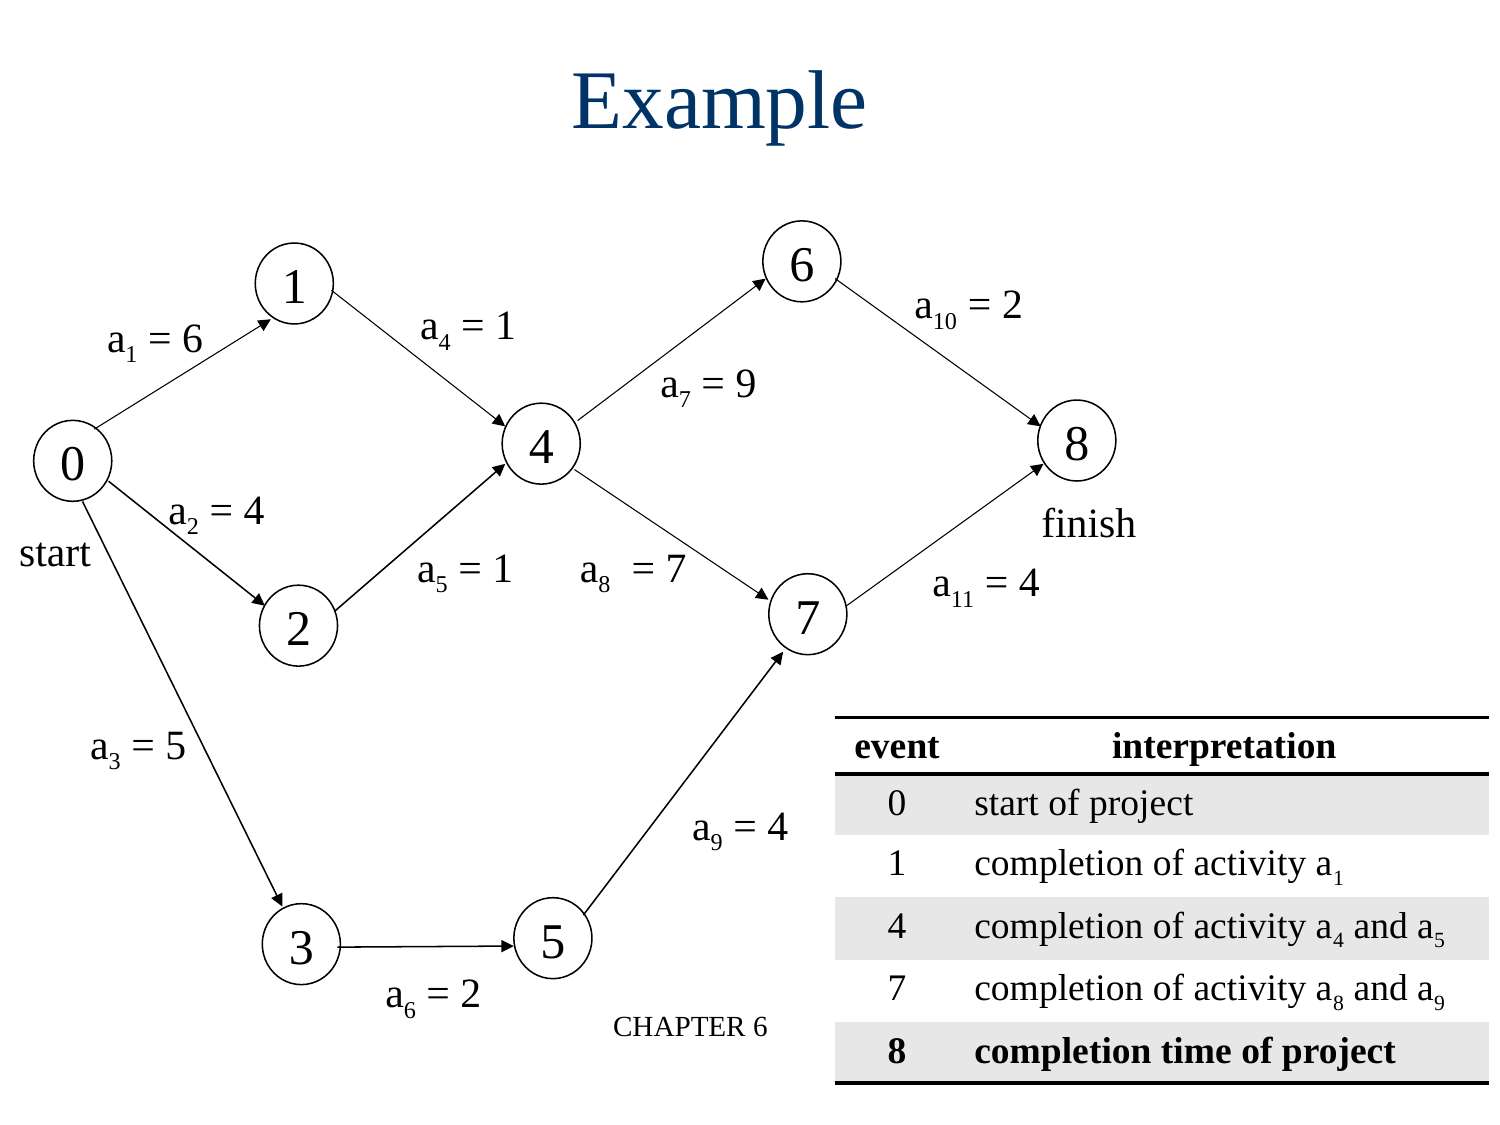

Example
6
1
a10 = 2

a4 = 1
a1 = 6

a7 = 9
8
4
0

a2 = 4

a5 = 1
a8  = 7
a11 = 4
7
2

a3 = 5
a9 = 4
5
3

a6 = 2
finish
start
| event | interpretation |
| --- | --- |
| 0 | start of project |
| 1 | completion of activity a1 |
| 4 | completion of activity a4 and a5 |
| 7 | completion of activity a8 and a9 |
| 8 | completion time of project |
CHAPTER 6